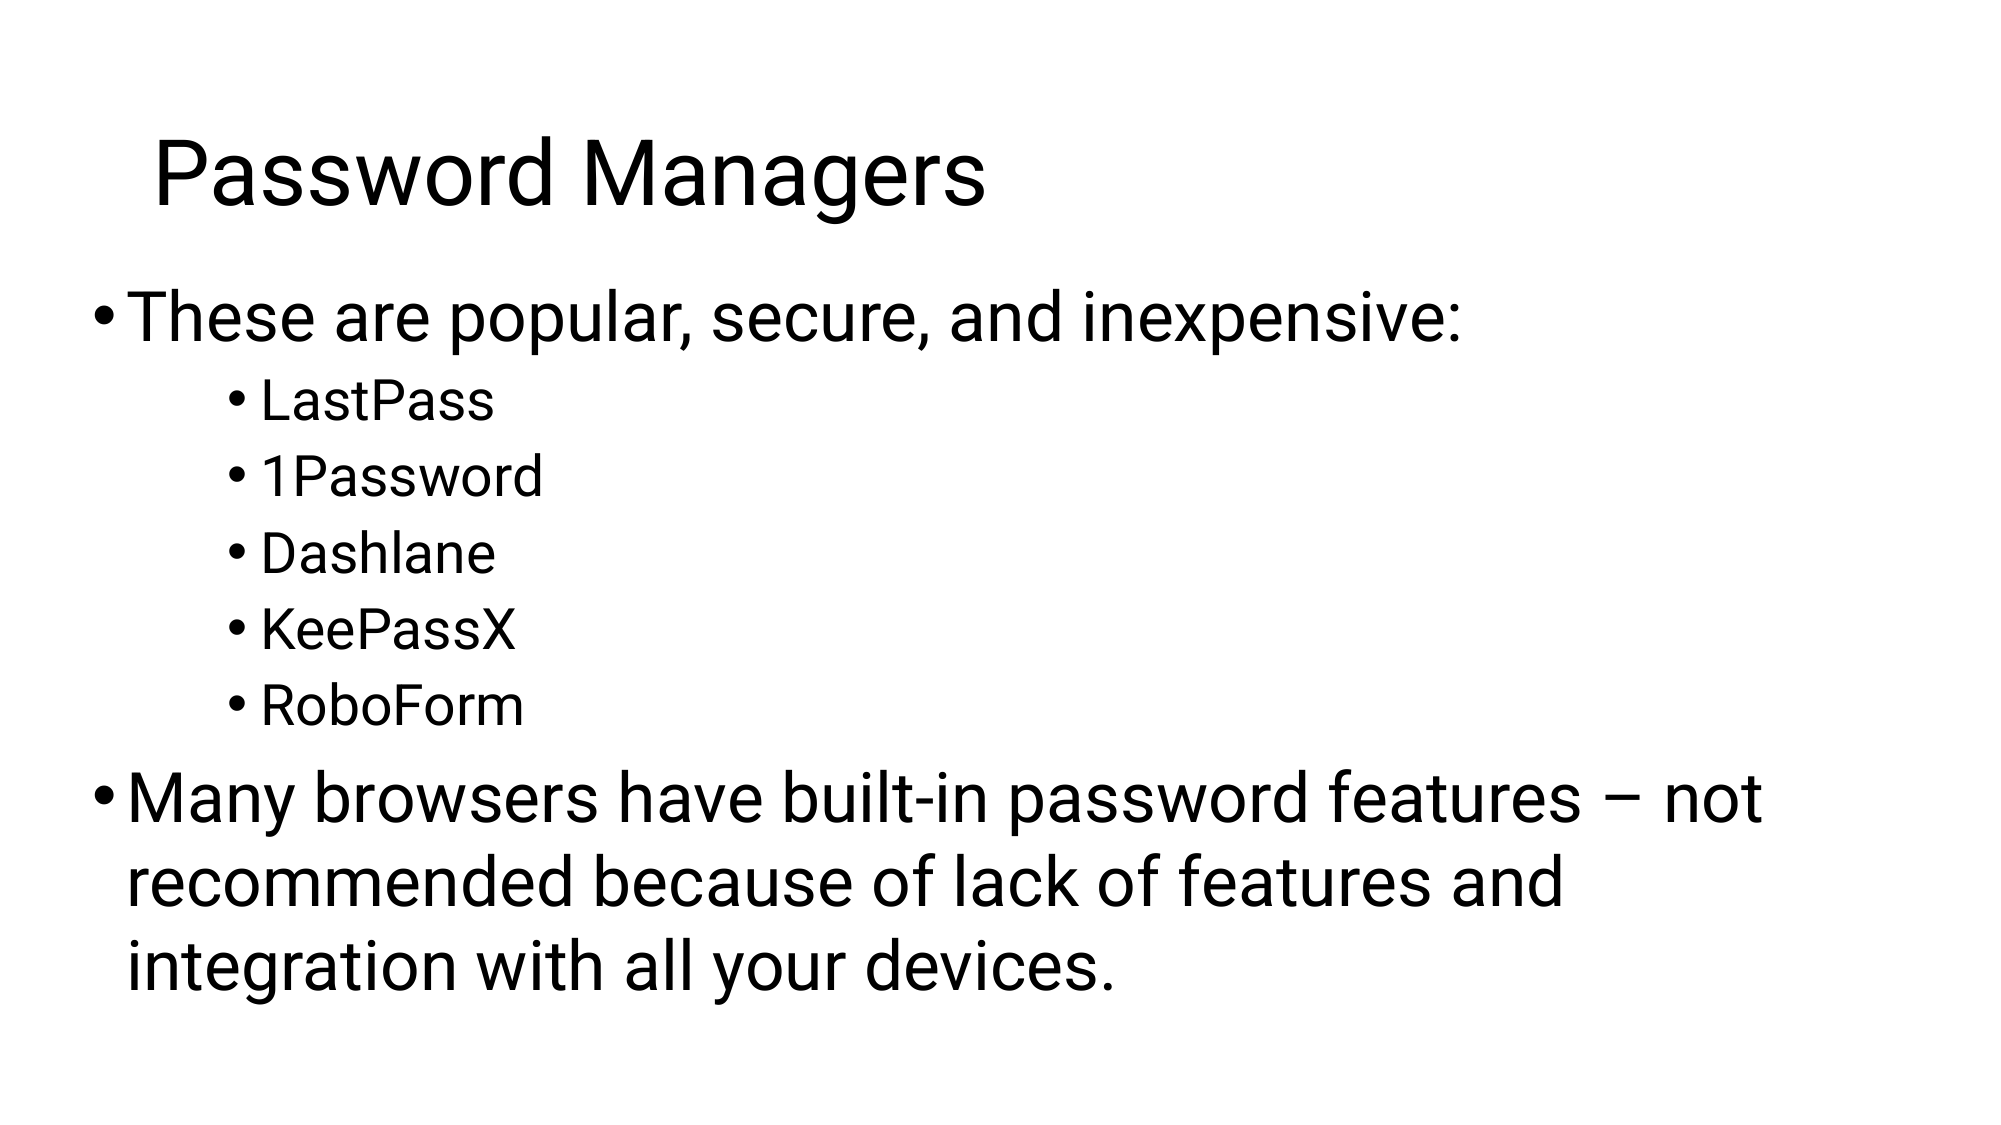

# Password Managers
These are popular, secure, and inexpensive:
LastPass
1Password
Dashlane
KeePassX
RoboForm
Many browsers have built-in password features – not recommended because of lack of features and integration with all your devices.